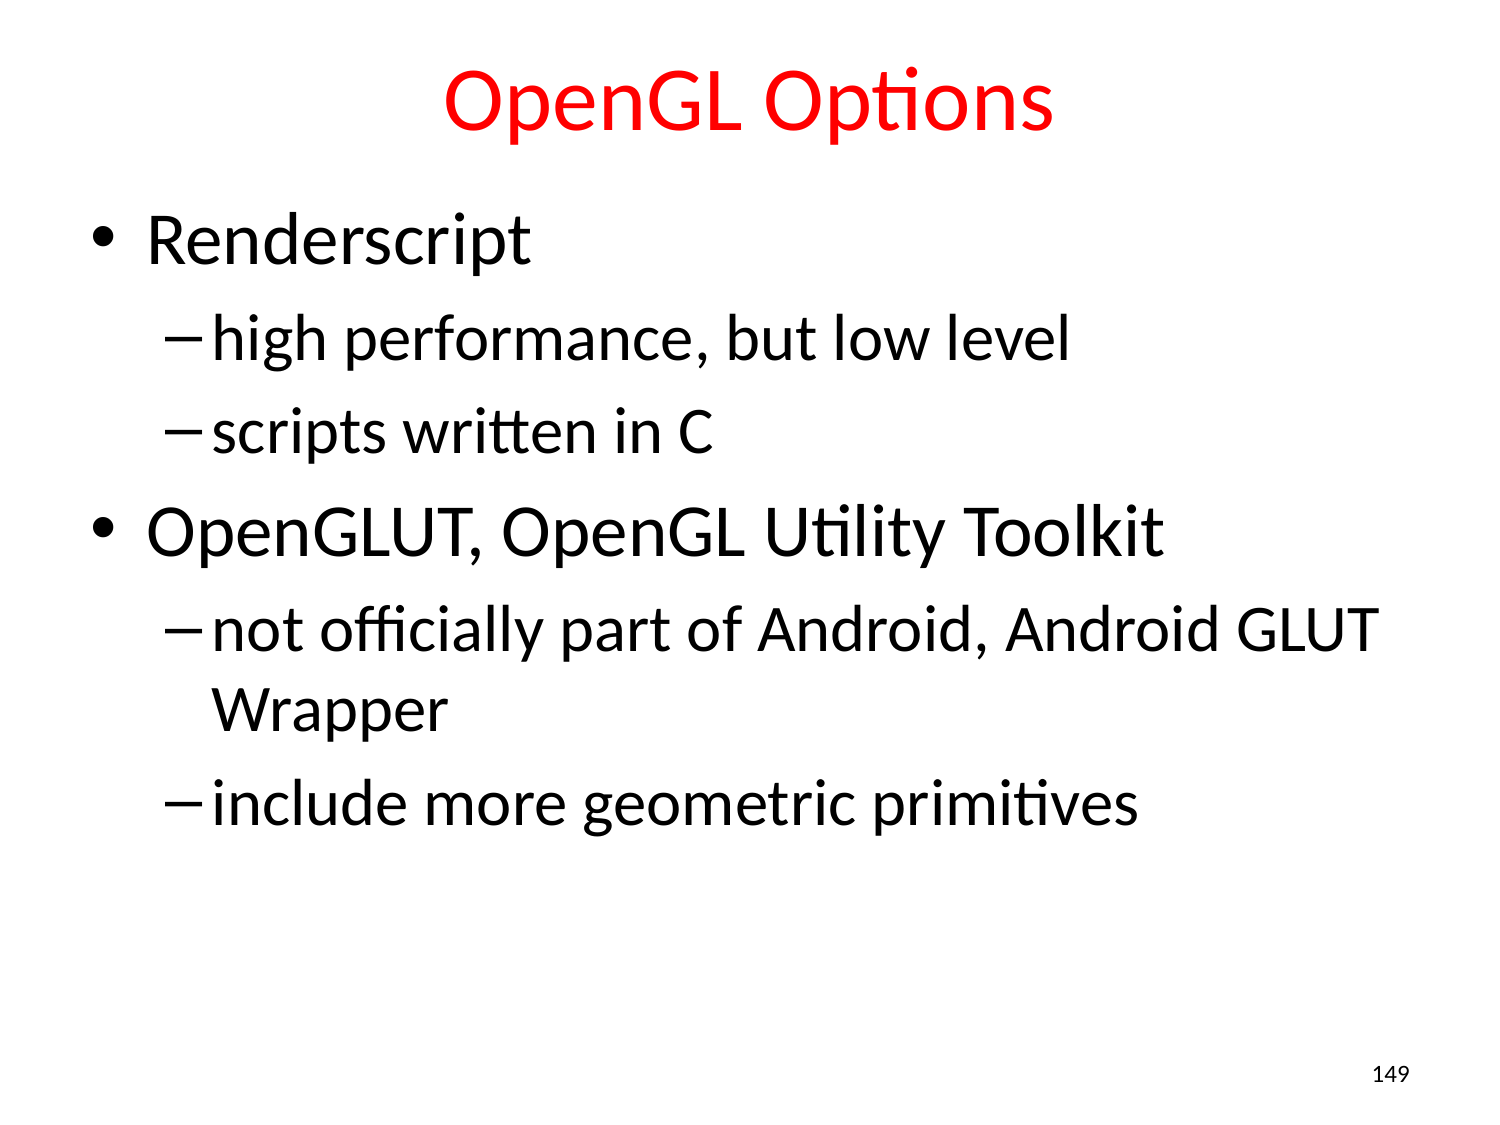

# OpenGL Options
Renderscript
high performance, but low level
scripts written in C
OpenGLUT, OpenGL Utility Toolkit
not officially part of Android, Android GLUT Wrapper
include more geometric primitives

149